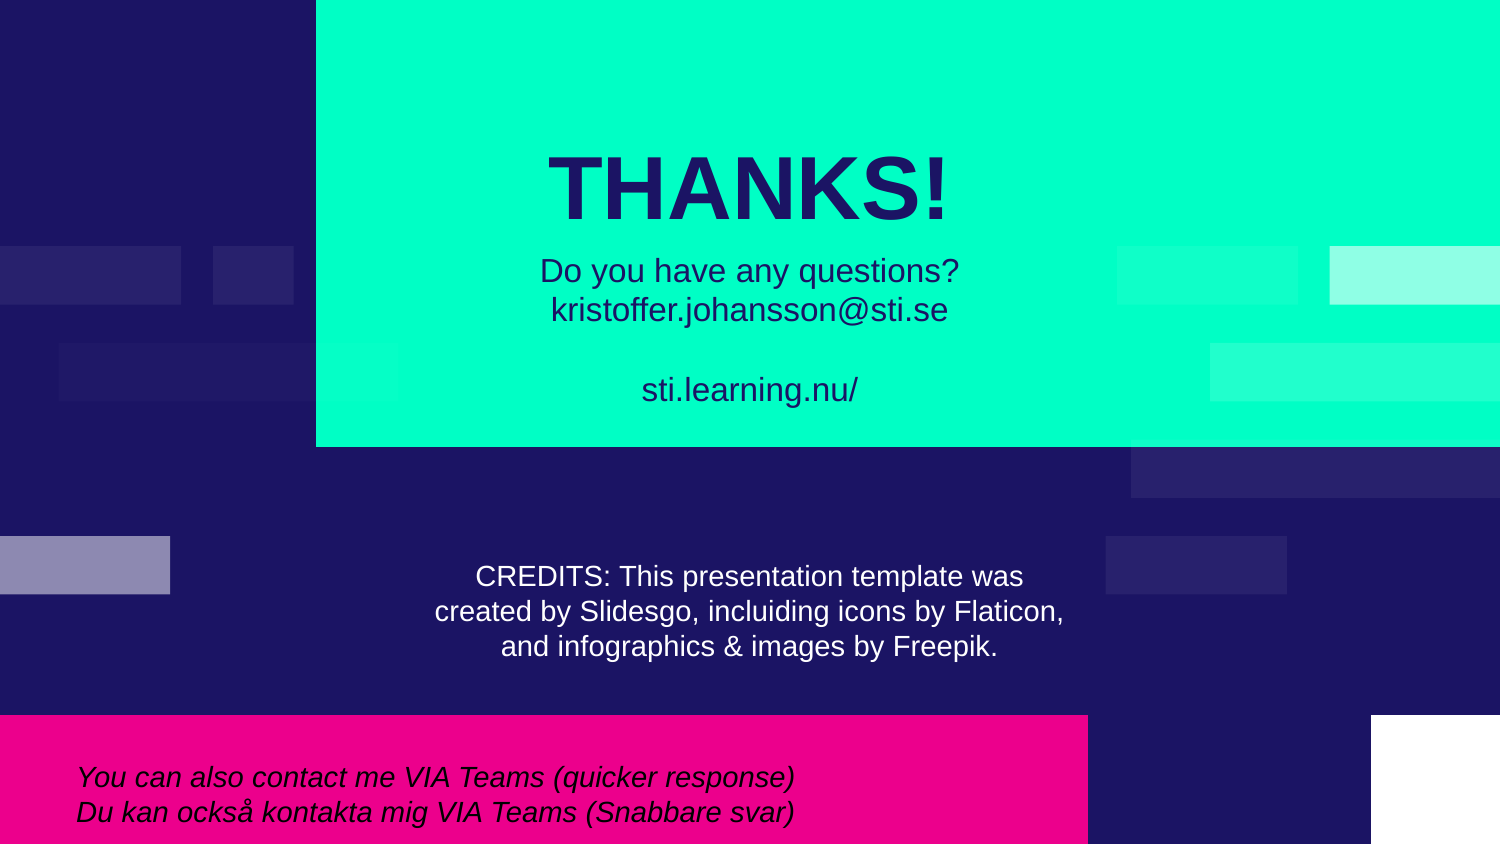

# THANKS!
Do you have any questions?
kristoffer.johansson@sti.se

sti.learning.nu/

You can also contact me VIA Teams (quicker response)
Du kan också kontakta mig VIA Teams (Snabbare svar)